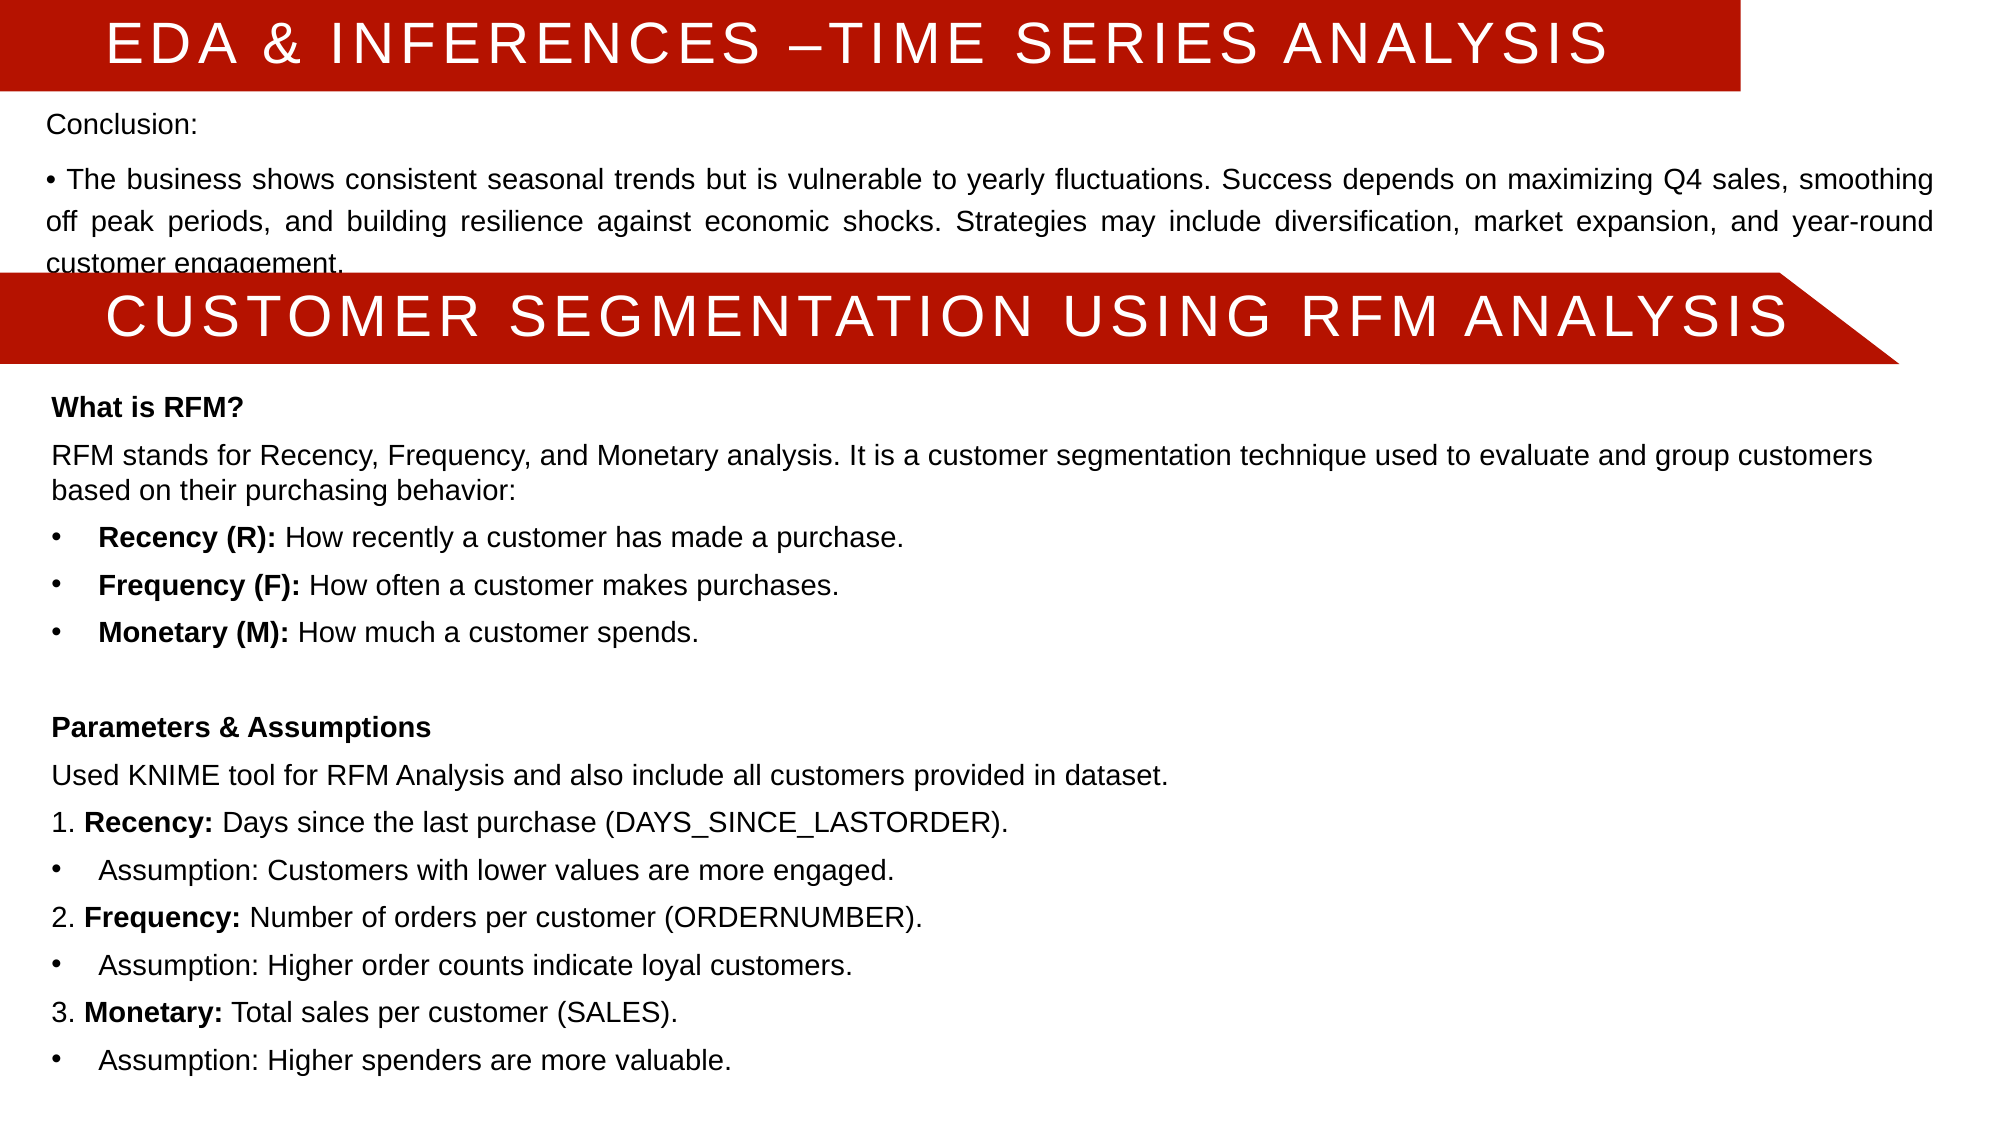

# EDA & Inferences –Time Series analysis
Conclusion:
• The business shows consistent seasonal trends but is vulnerable to yearly fluctuations. Success depends on maximizing Q4 sales, smoothing off peak periods, and building resilience against economic shocks. Strategies may include diversification, market expansion, and year-round customer engagement.
Customer Segmentation using RFM analysis
What is RFM?
RFM stands for Recency, Frequency, and Monetary analysis. It is a customer segmentation technique used to evaluate and group customers based on their purchasing behavior:
Recency (R): How recently a customer has made a purchase.
Frequency (F): How often a customer makes purchases.
Monetary (M): How much a customer spends.

Parameters & Assumptions
Used KNIME tool for RFM Analysis and also include all customers provided in dataset.
1. Recency: Days since the last purchase (DAYS_SINCE_LASTORDER).
Assumption: Customers with lower values are more engaged.
2. Frequency: Number of orders per customer (ORDERNUMBER).
Assumption: Higher order counts indicate loyal customers.
3. Monetary: Total sales per customer (SALES).
Assumption: Higher spenders are more valuable.